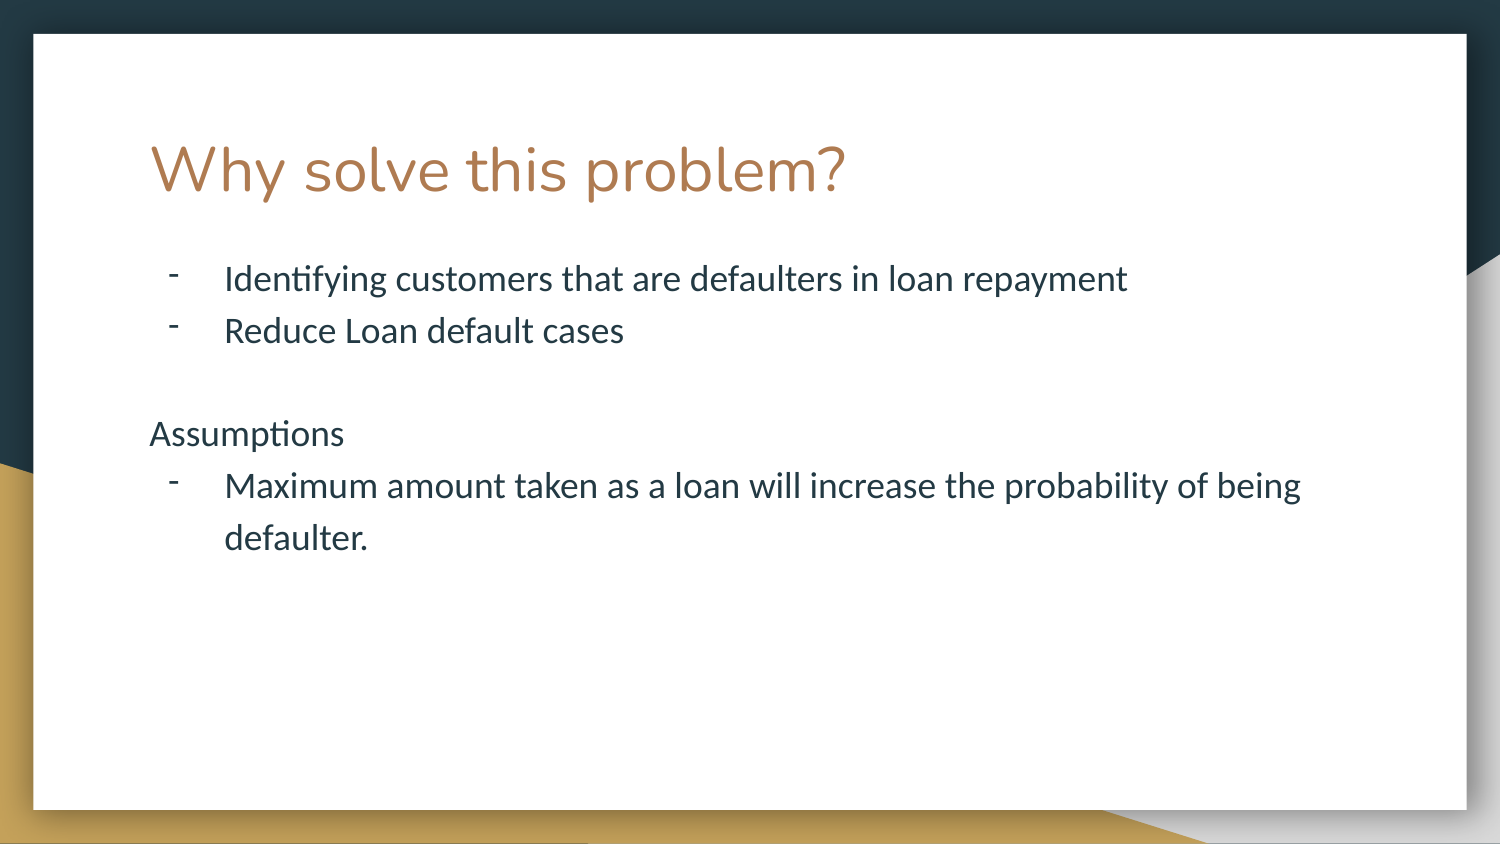

# Why solve this problem?
Identifying customers that are defaulters in loan repayment
Reduce Loan default cases

Assumptions
Maximum amount taken as a loan will increase the probability of being defaulter.